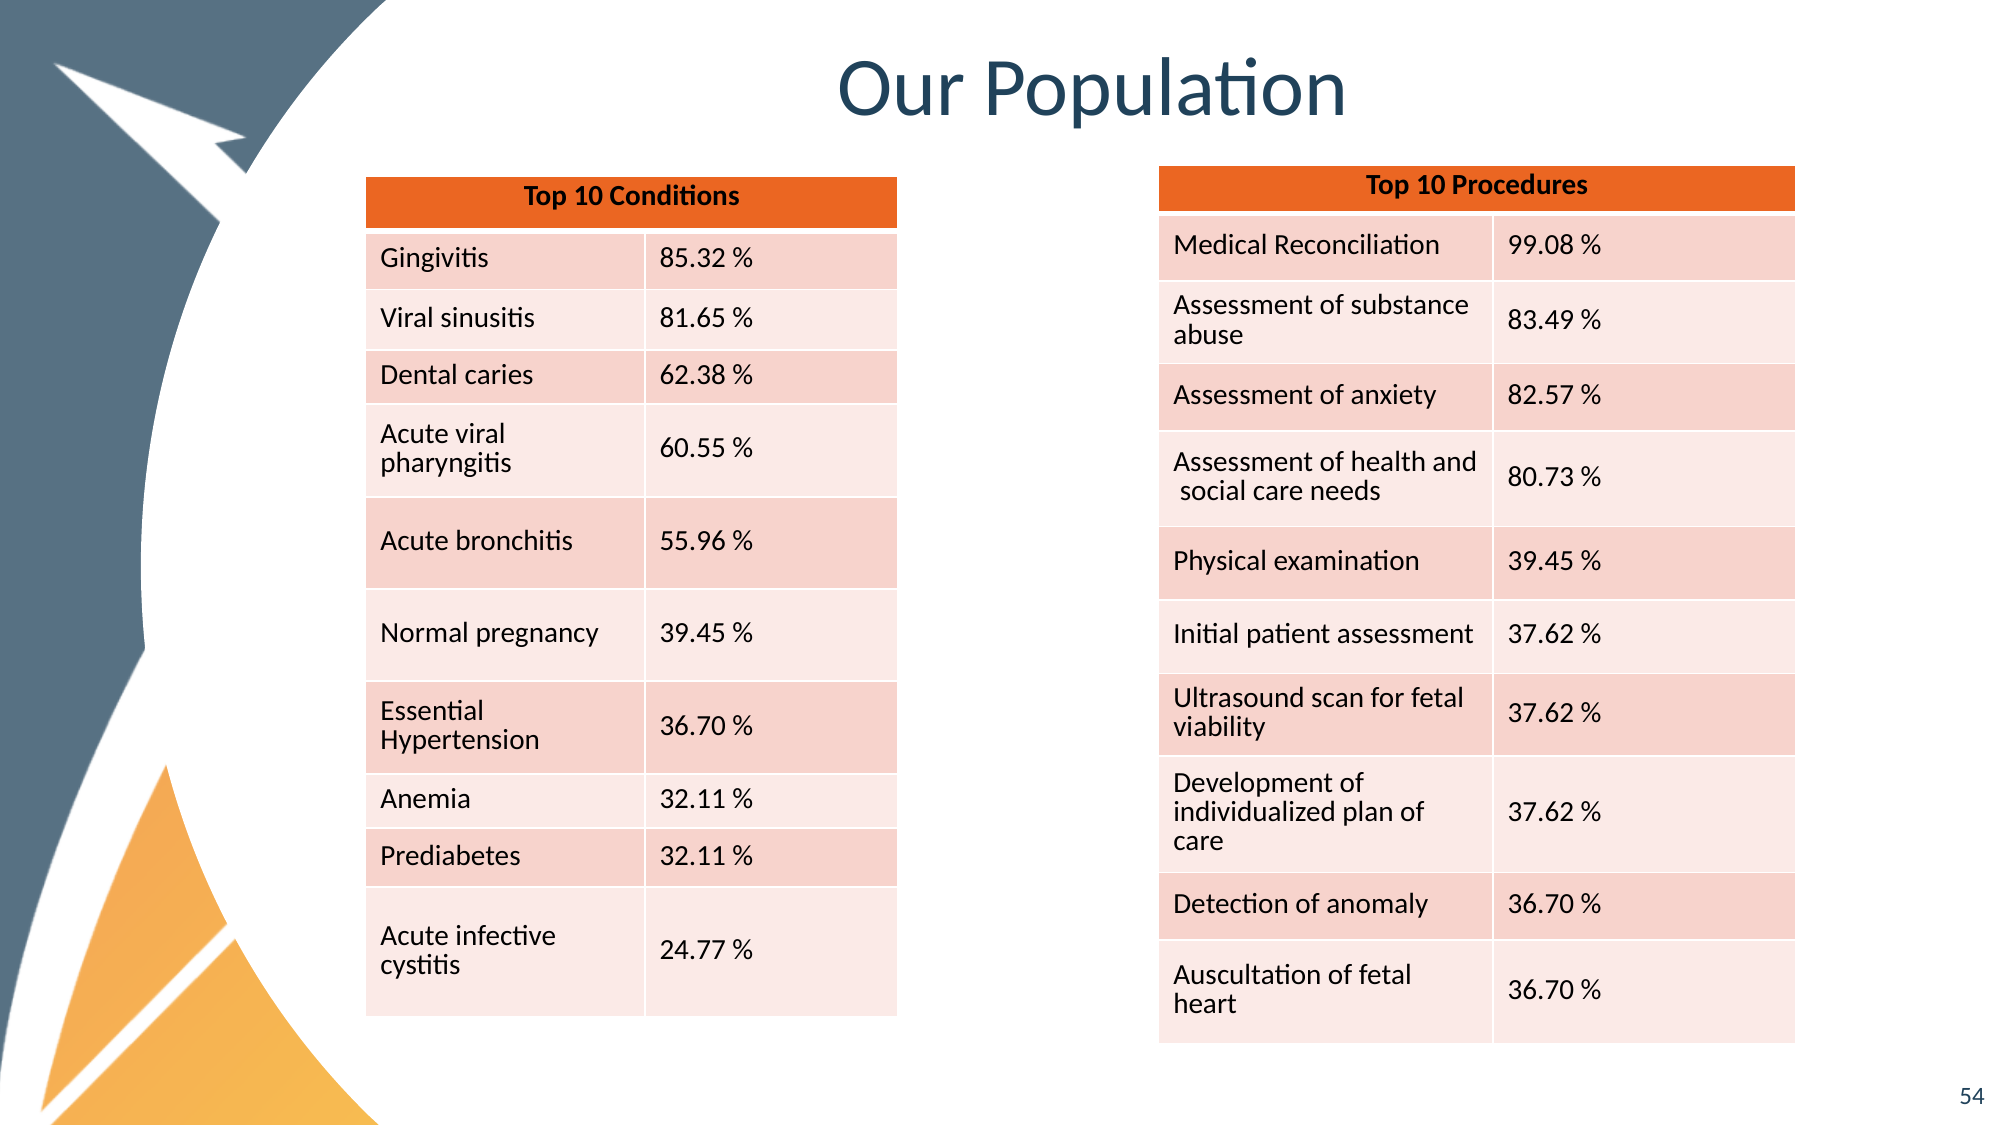

# Our Population
| Top 10 Procedures |  |
| --- | --- |
| Medical Reconciliation | 99.08 % |
| Assessment of substance abuse | 83.49 % |
| Assessment of anxiety | 82.57 % |
| Assessment of health and social care needs | 80.73 % |
| Physical examination | 39.45 % |
| Initial patient assessment | 37.62 % |
| Ultrasound scan for fetal viability | 37.62 % |
| Development of individualized plan of care | 37.62 % |
| Detection of anomaly | 36.70 % |
| Auscultation of fetal heart | 36.70 % |
| Top 10 Conditions |  |
| --- | --- |
| Gingivitis | 85.32 % |
| Viral sinusitis | 81.65 % |
| Dental caries | 62.38 % |
| Acute viral pharyngitis | 60.55 % |
| Acute bronchitis | 55.96 % |
| Normal pregnancy | 39.45 % |
| Essential Hypertension | 36.70 % |
| Anemia | 32.11 % |
| Prediabetes | 32.11 % |
| Acute infective cystitis | 24.77 % |
54